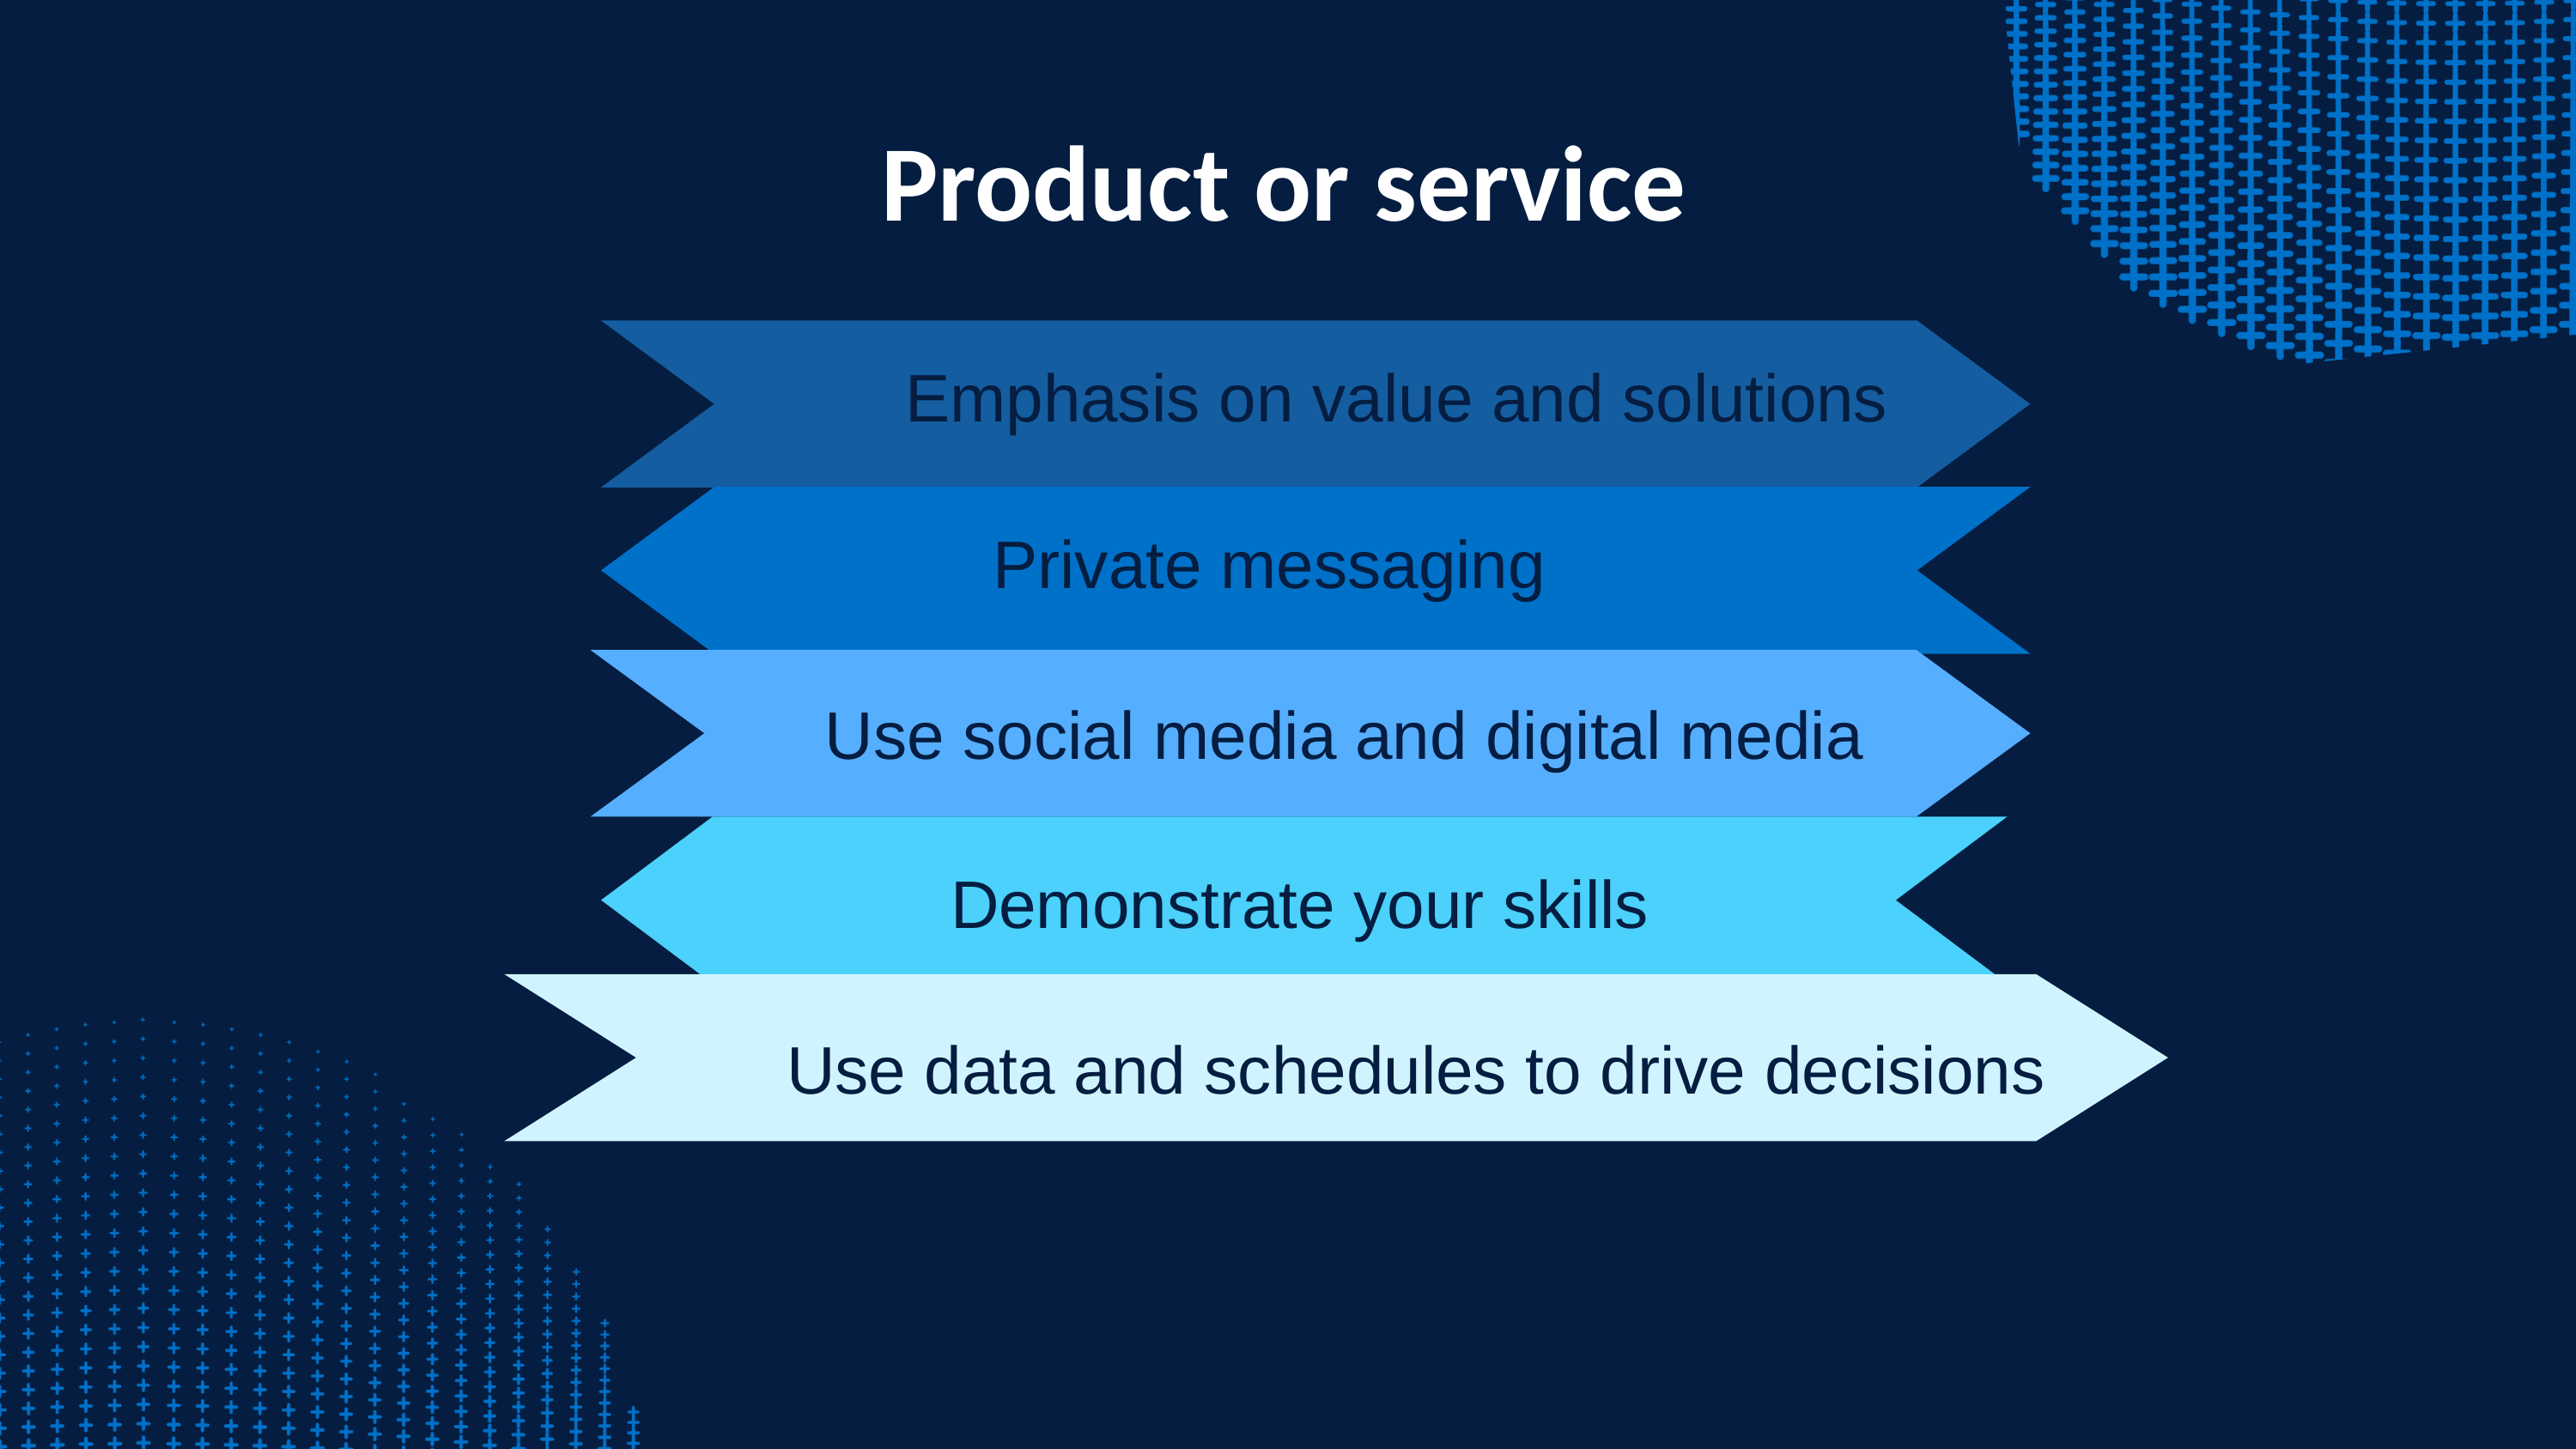

Product or service

Emphasis on value and solutions

Private messaging

Use social media and digital media

Demonstrate your skills

Use data and schedules to drive decisions